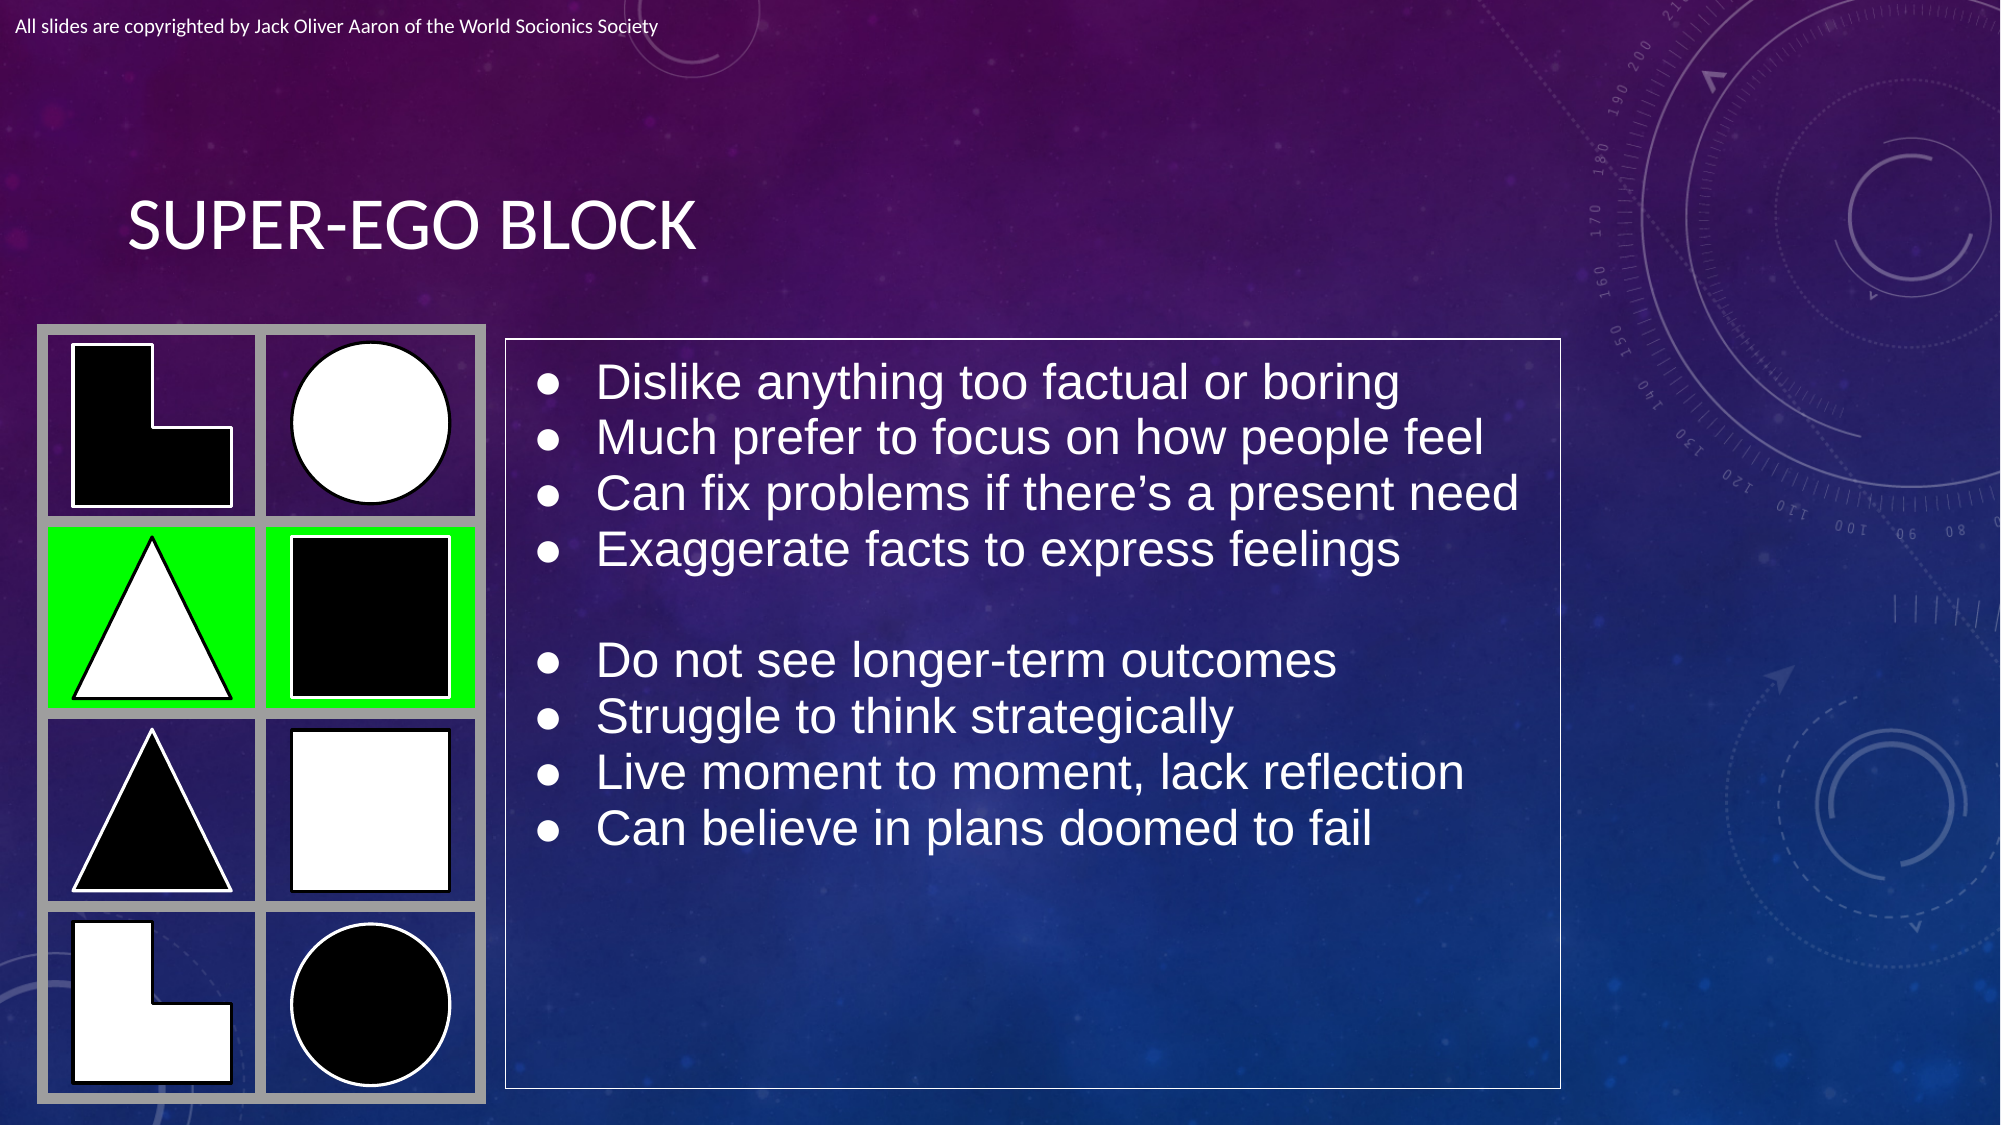

All slides are copyrighted by Jack Oliver Aaron of the World Socionics Society
# SUPER-EGO BLOCK
|  |  |
| --- | --- |
|  |  |
|  |  |
|  |  |
| Dislike anything too factual or boring Much prefer to focus on how people feel Can fix problems if there’s a present need Exaggerate facts to express feelings Do not see longer-term outcomes Struggle to think strategically Live moment to moment, lack reflection Can believe in plans doomed to fail |
| --- |